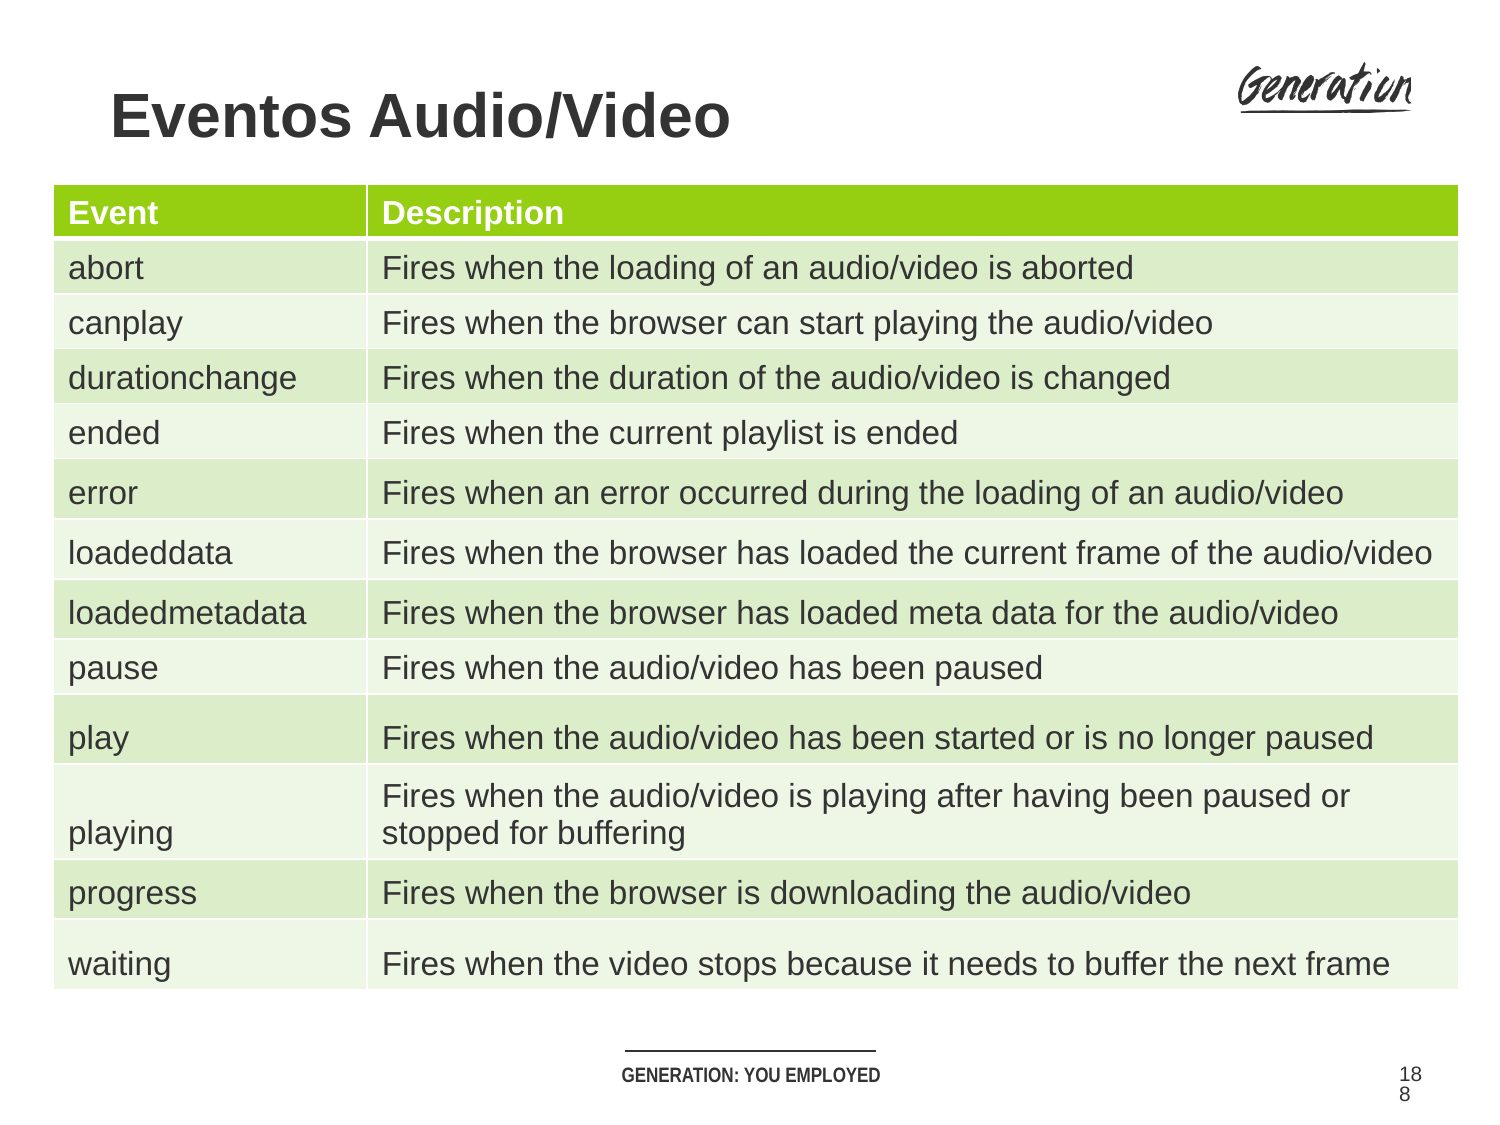

Eventos Audio/Video
| Event | Description |
| --- | --- |
| abort | Fires when the loading of an audio/video is aborted |
| canplay | Fires when the browser can start playing the audio/video |
| durationchange | Fires when the duration of the audio/video is changed |
| ended | Fires when the current playlist is ended |
| error | Fires when an error occurred during the loading of an audio/video |
| loadeddata | Fires when the browser has loaded the current frame of the audio/video |
| loadedmetadata | Fires when the browser has loaded meta data for the audio/video |
| pause | Fires when the audio/video has been paused |
| play | Fires when the audio/video has been started or is no longer paused |
| playing | Fires when the audio/video is playing after having been paused or stopped for buffering |
| progress | Fires when the browser is downloading the audio/video |
| waiting | Fires when the video stops because it needs to buffer the next frame |